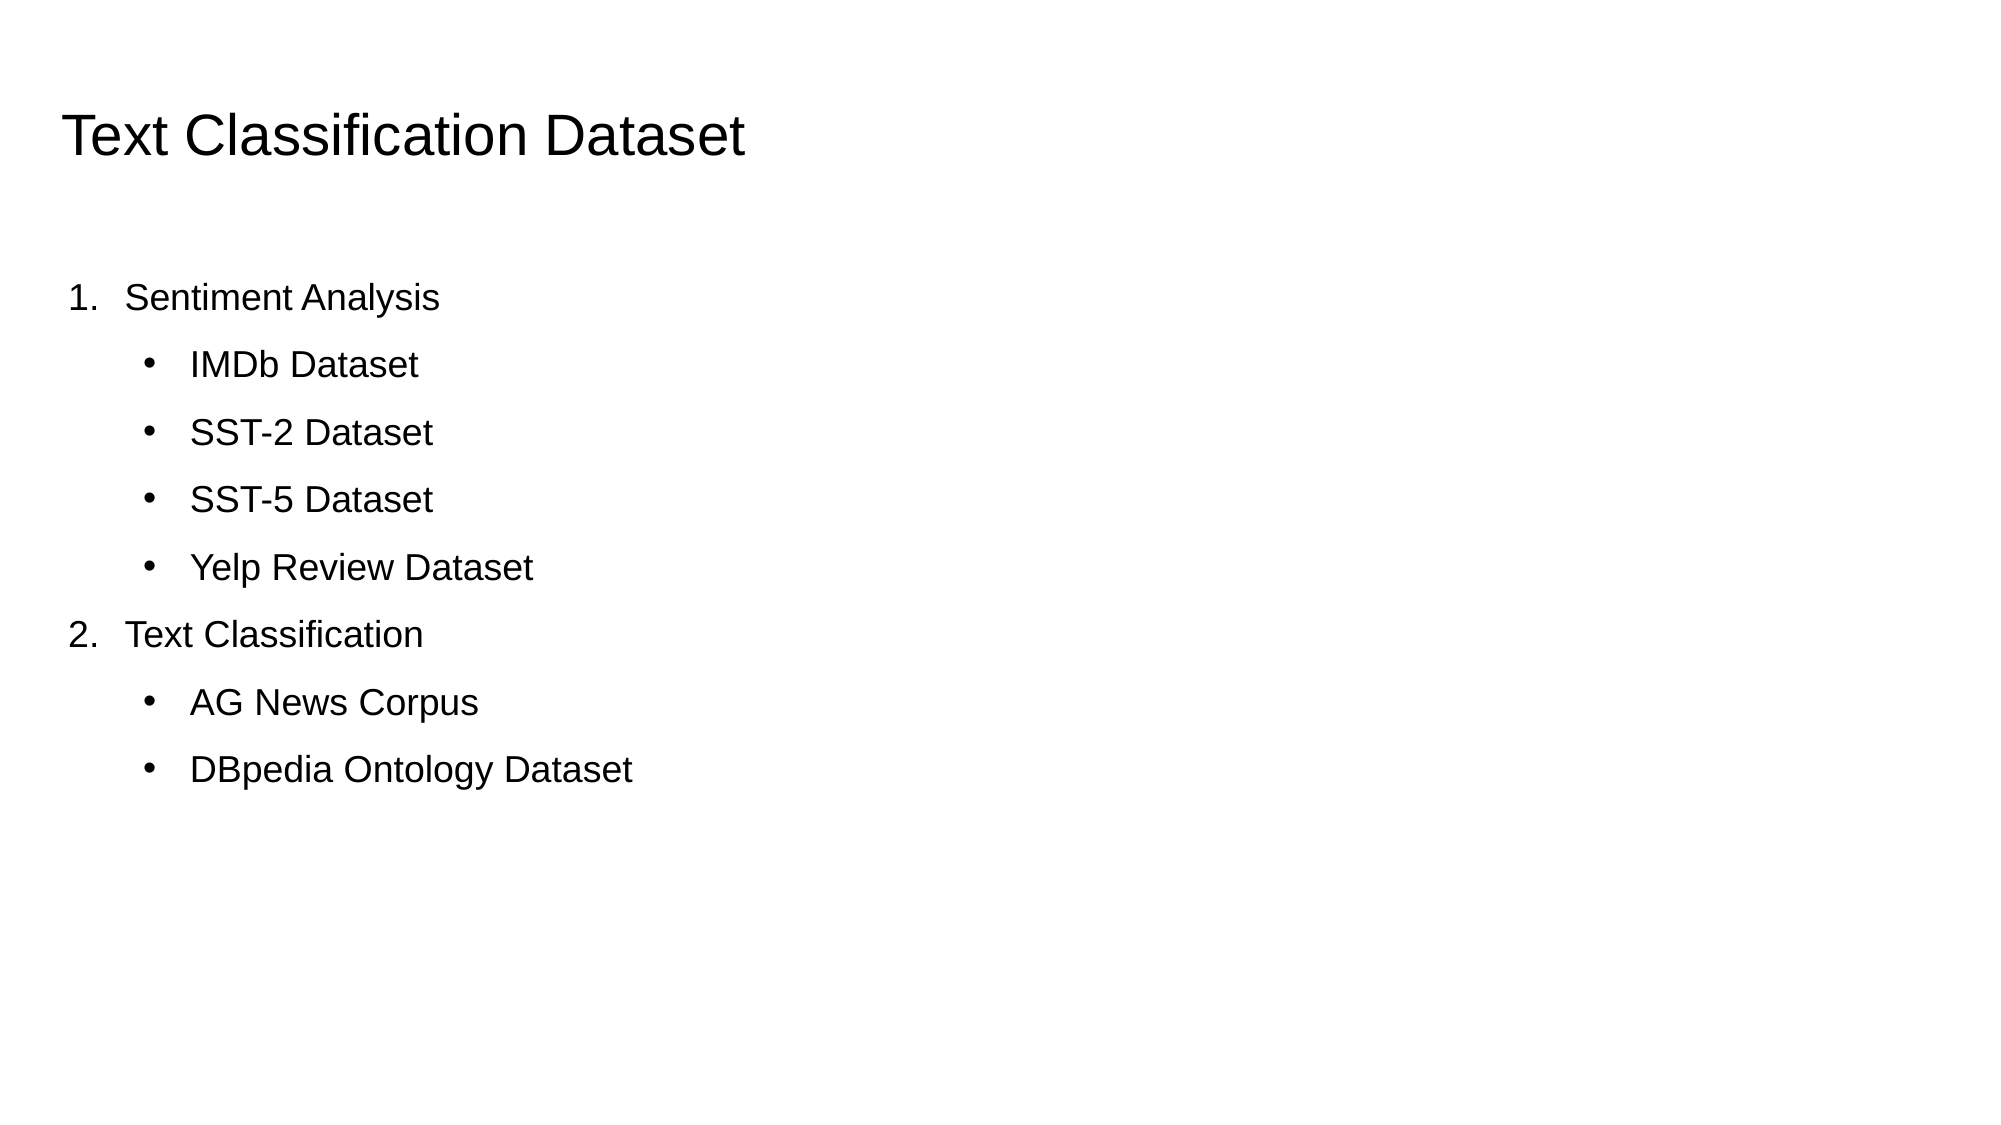

Text Classification Dataset
Sentiment Analysis
IMDb Dataset
SST-2 Dataset
SST-5 Dataset
Yelp Review Dataset
Text Classification
AG News Corpus
DBpedia Ontology Dataset